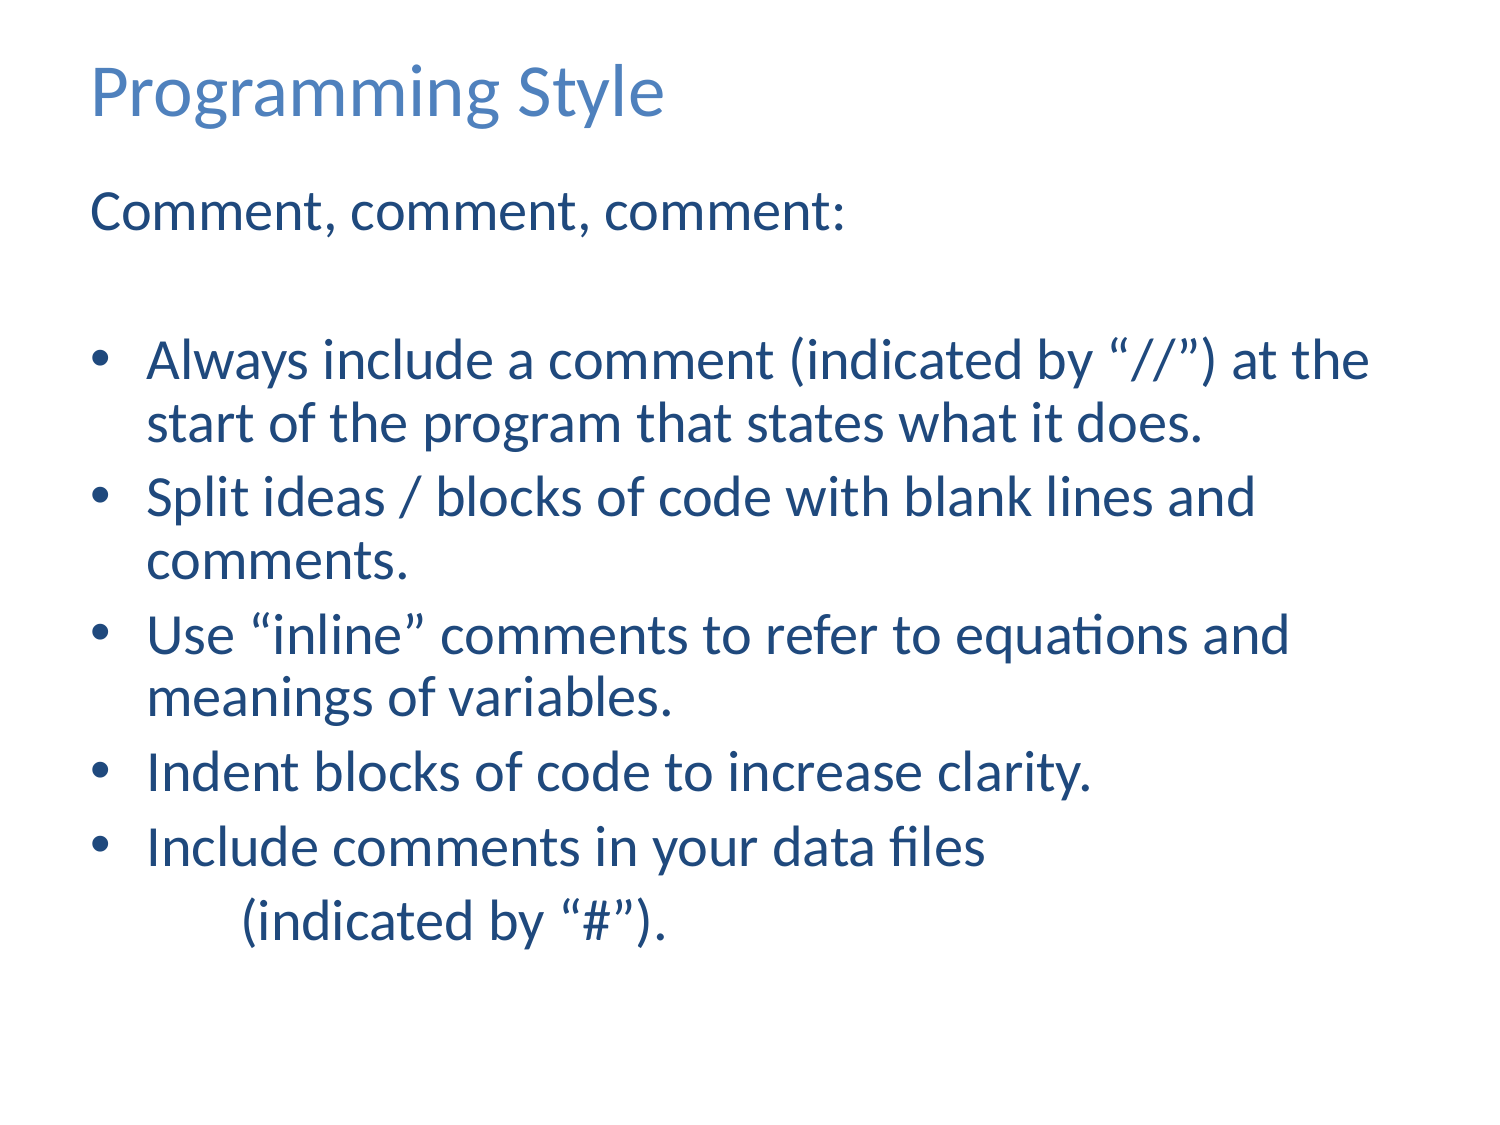

# Programming Style
Comment, comment, comment:

Always include a comment (indicated by “//”) at the start of the program that states what it does.
Split ideas / blocks of code with blank lines and comments.
Use “inline” comments to refer to equations and meanings of variables.
Indent blocks of code to increase clarity.
Include comments in your data files
	(indicated by “#”).